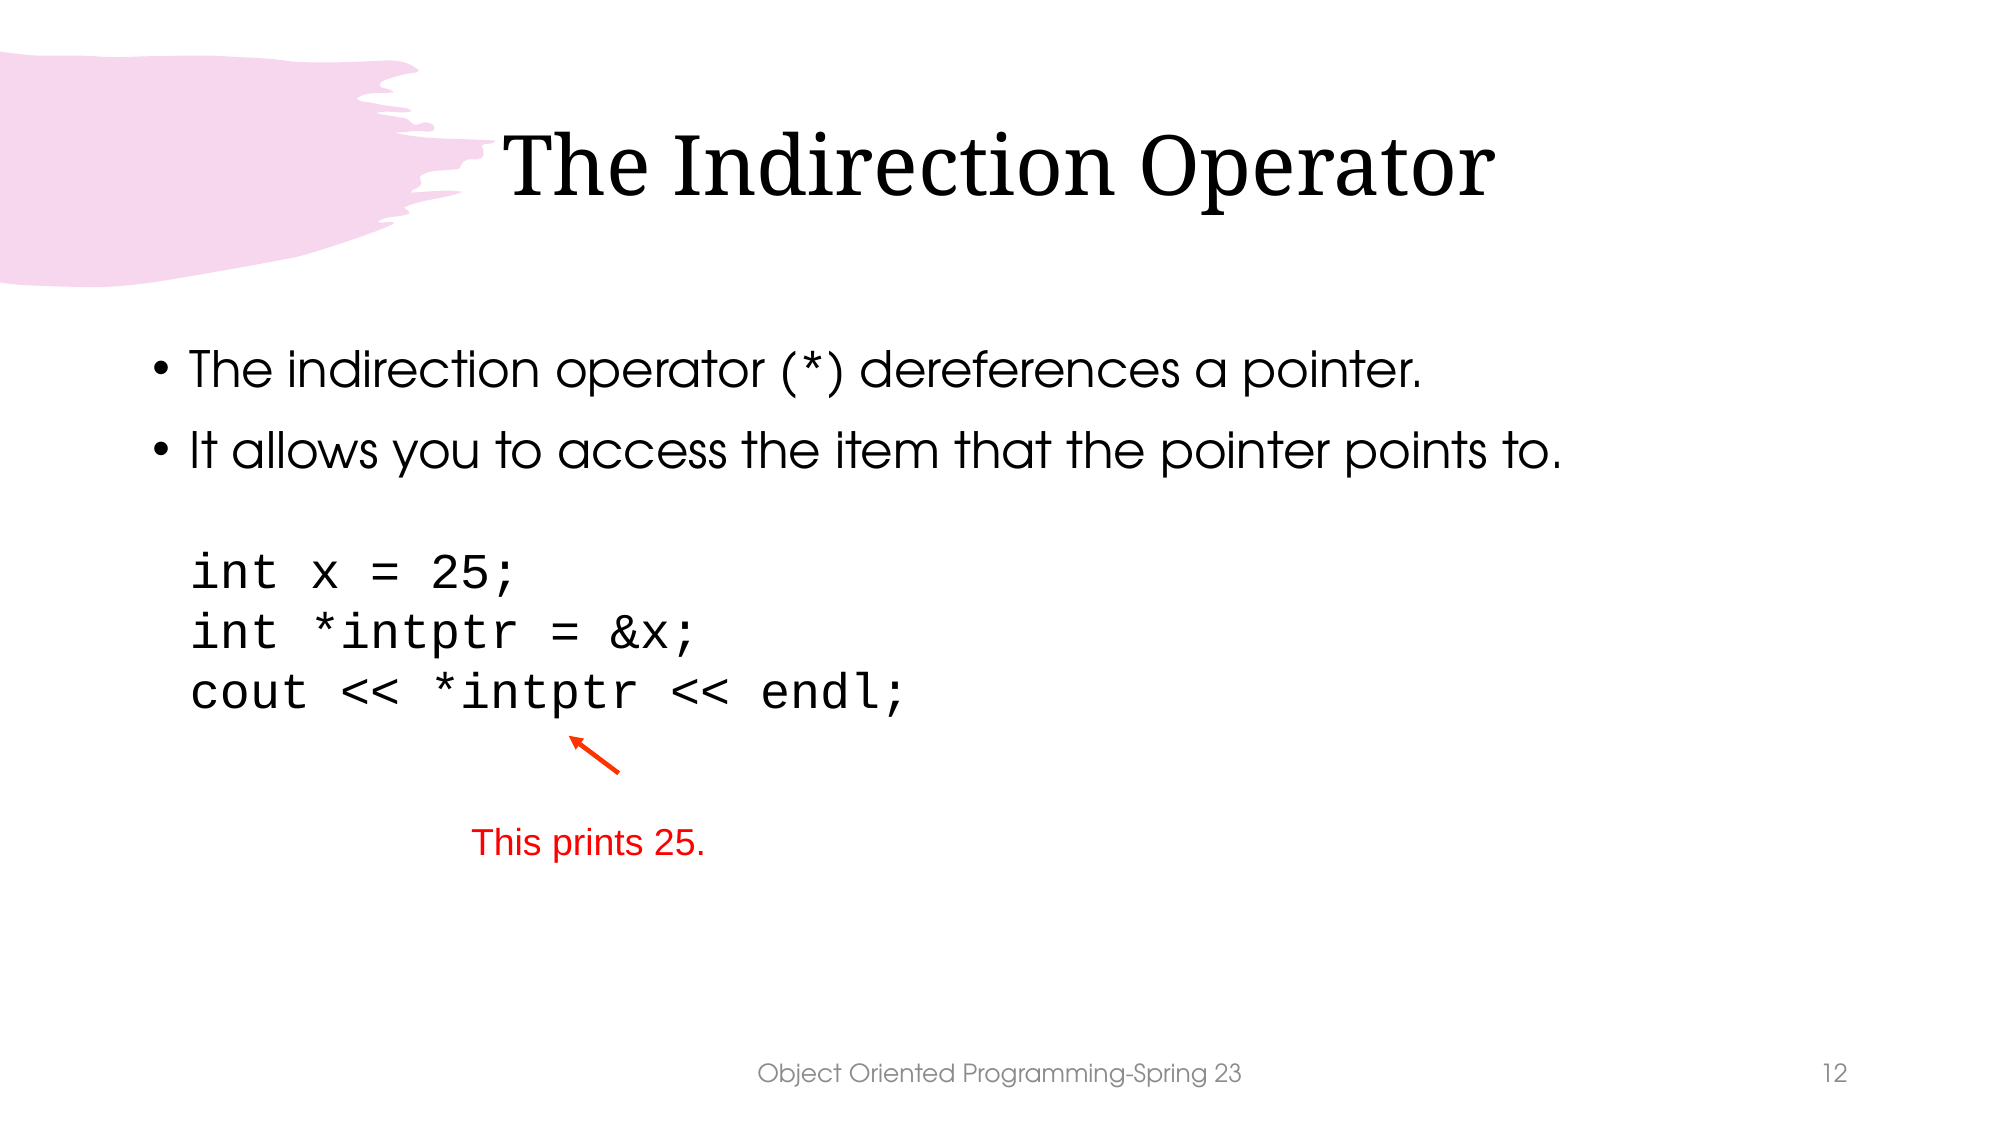

# The Indirection Operator
The indirection operator (*) dereferences a pointer.
It allows you to access the item that the pointer points to.
int x = 25;
int *intptr = &x;
cout << *intptr << endl;

This prints 25.
Object Oriented Programming-Spring 23
12